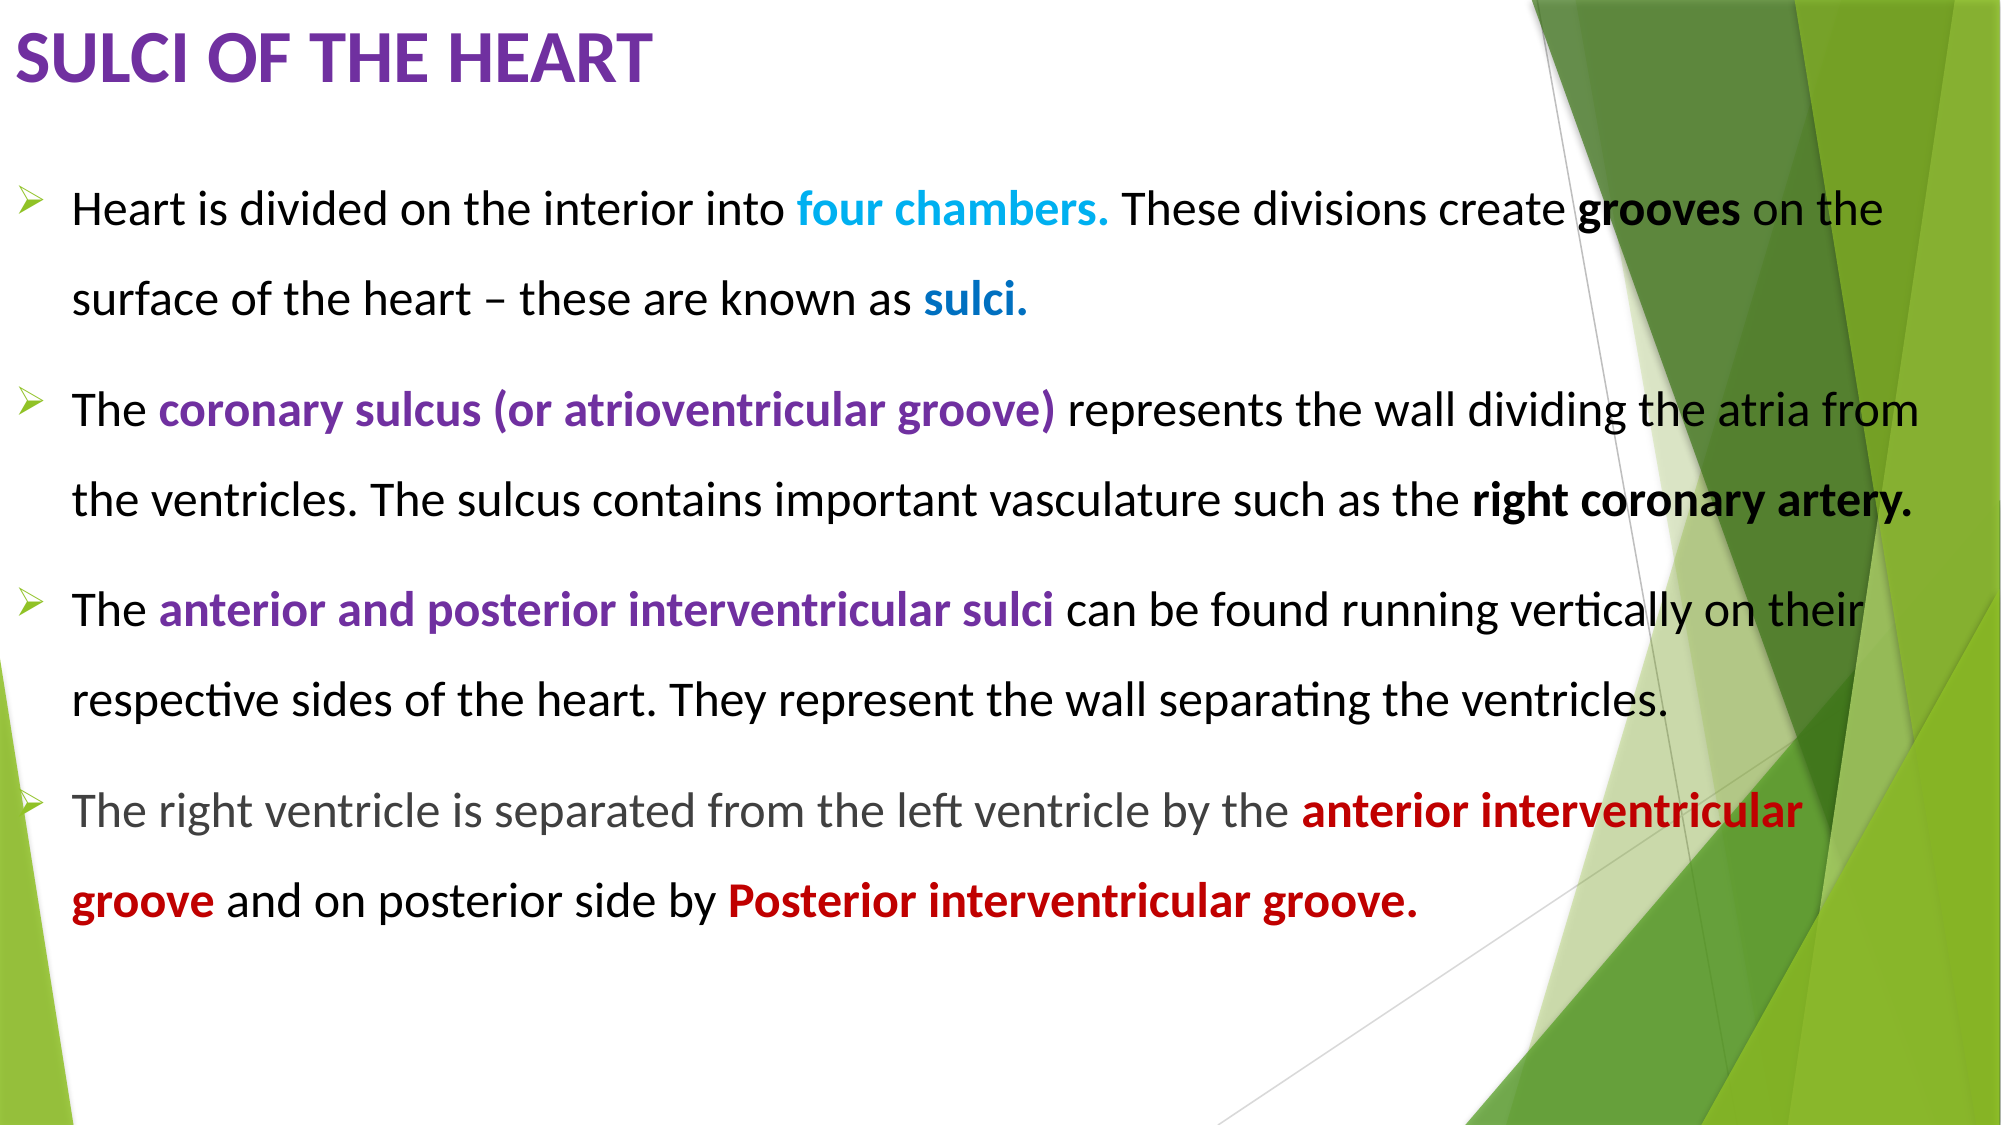

# SULCI OF THE HEART
Heart is divided on the interior into four chambers. These divisions create grooves on the surface of the heart – these are known as sulci.
The coronary sulcus (or atrioventricular groove) represents the wall dividing the atria from the ventricles. The sulcus contains important vasculature such as the right coronary artery.
The anterior and posterior interventricular sulci can be found running vertically on their respective sides of the heart. They represent the wall separating the ventricles.
The right ventricle is separated from the left ventricle by the anterior interventricular groove and on posterior side by Posterior interventricular groove.